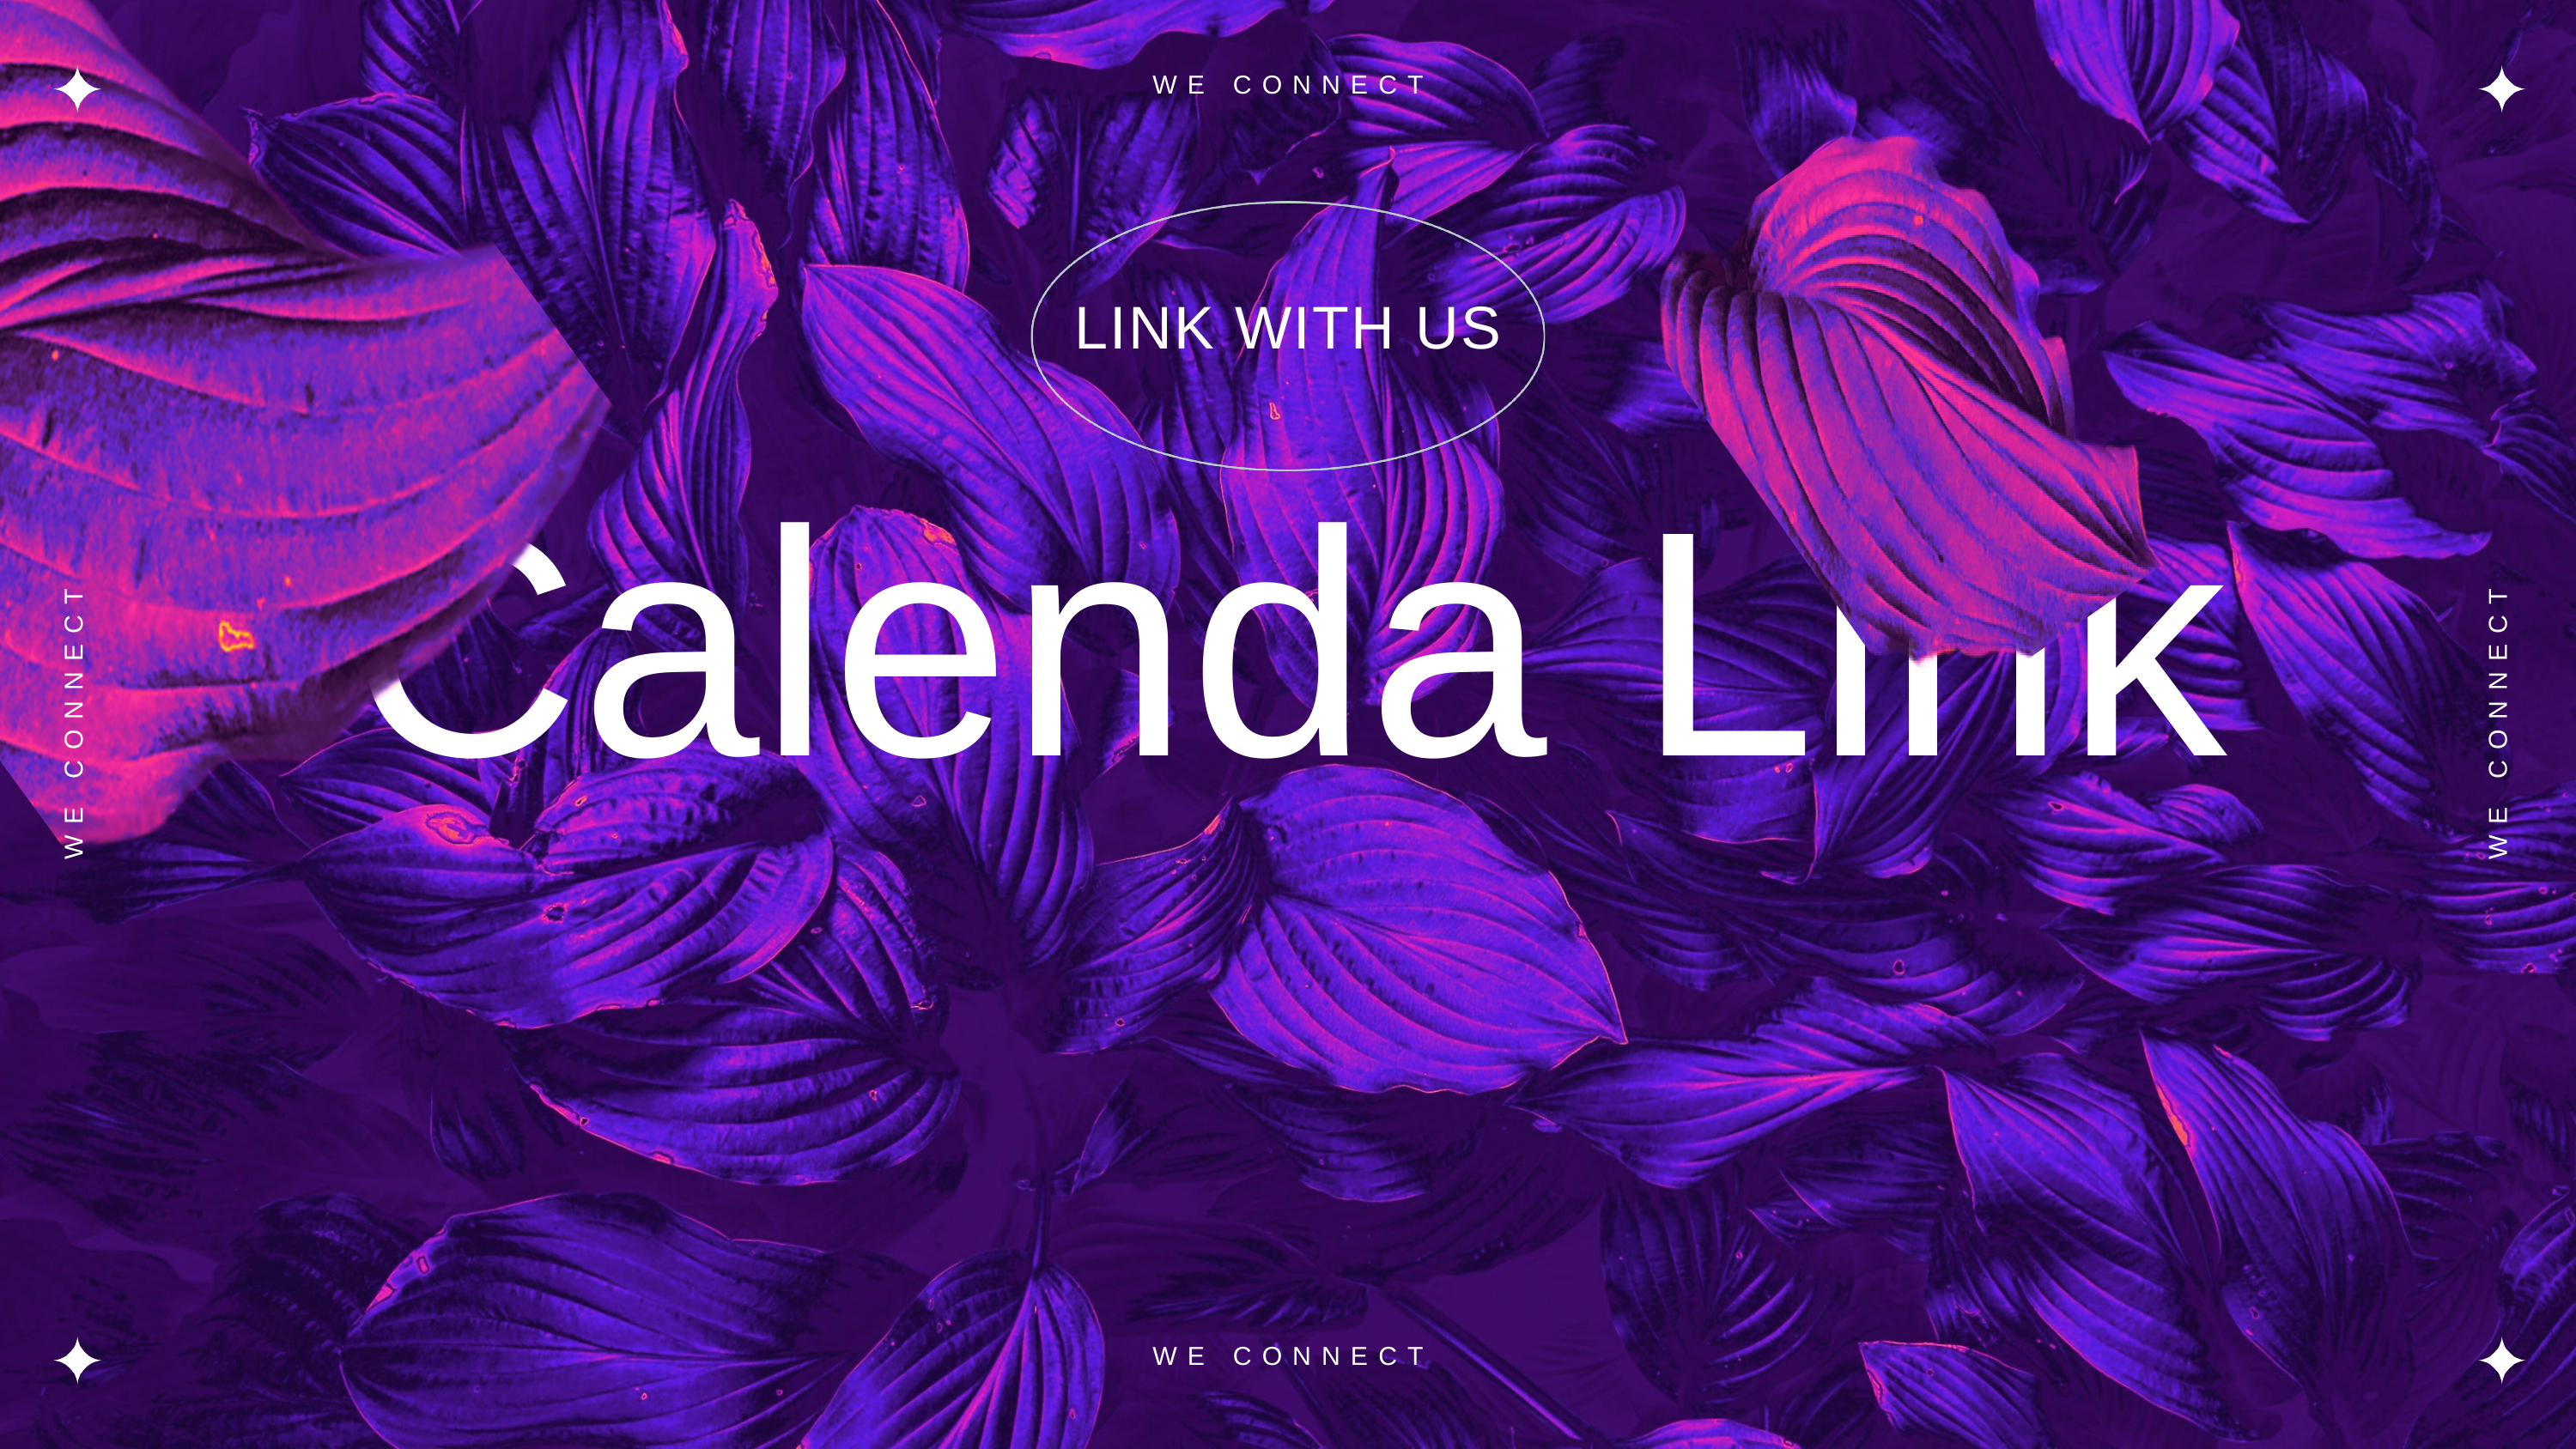

WE CONNECT

LINK WITH US
Calenda Link
WE CONNECT
WE CONNECT

WE CONNECT